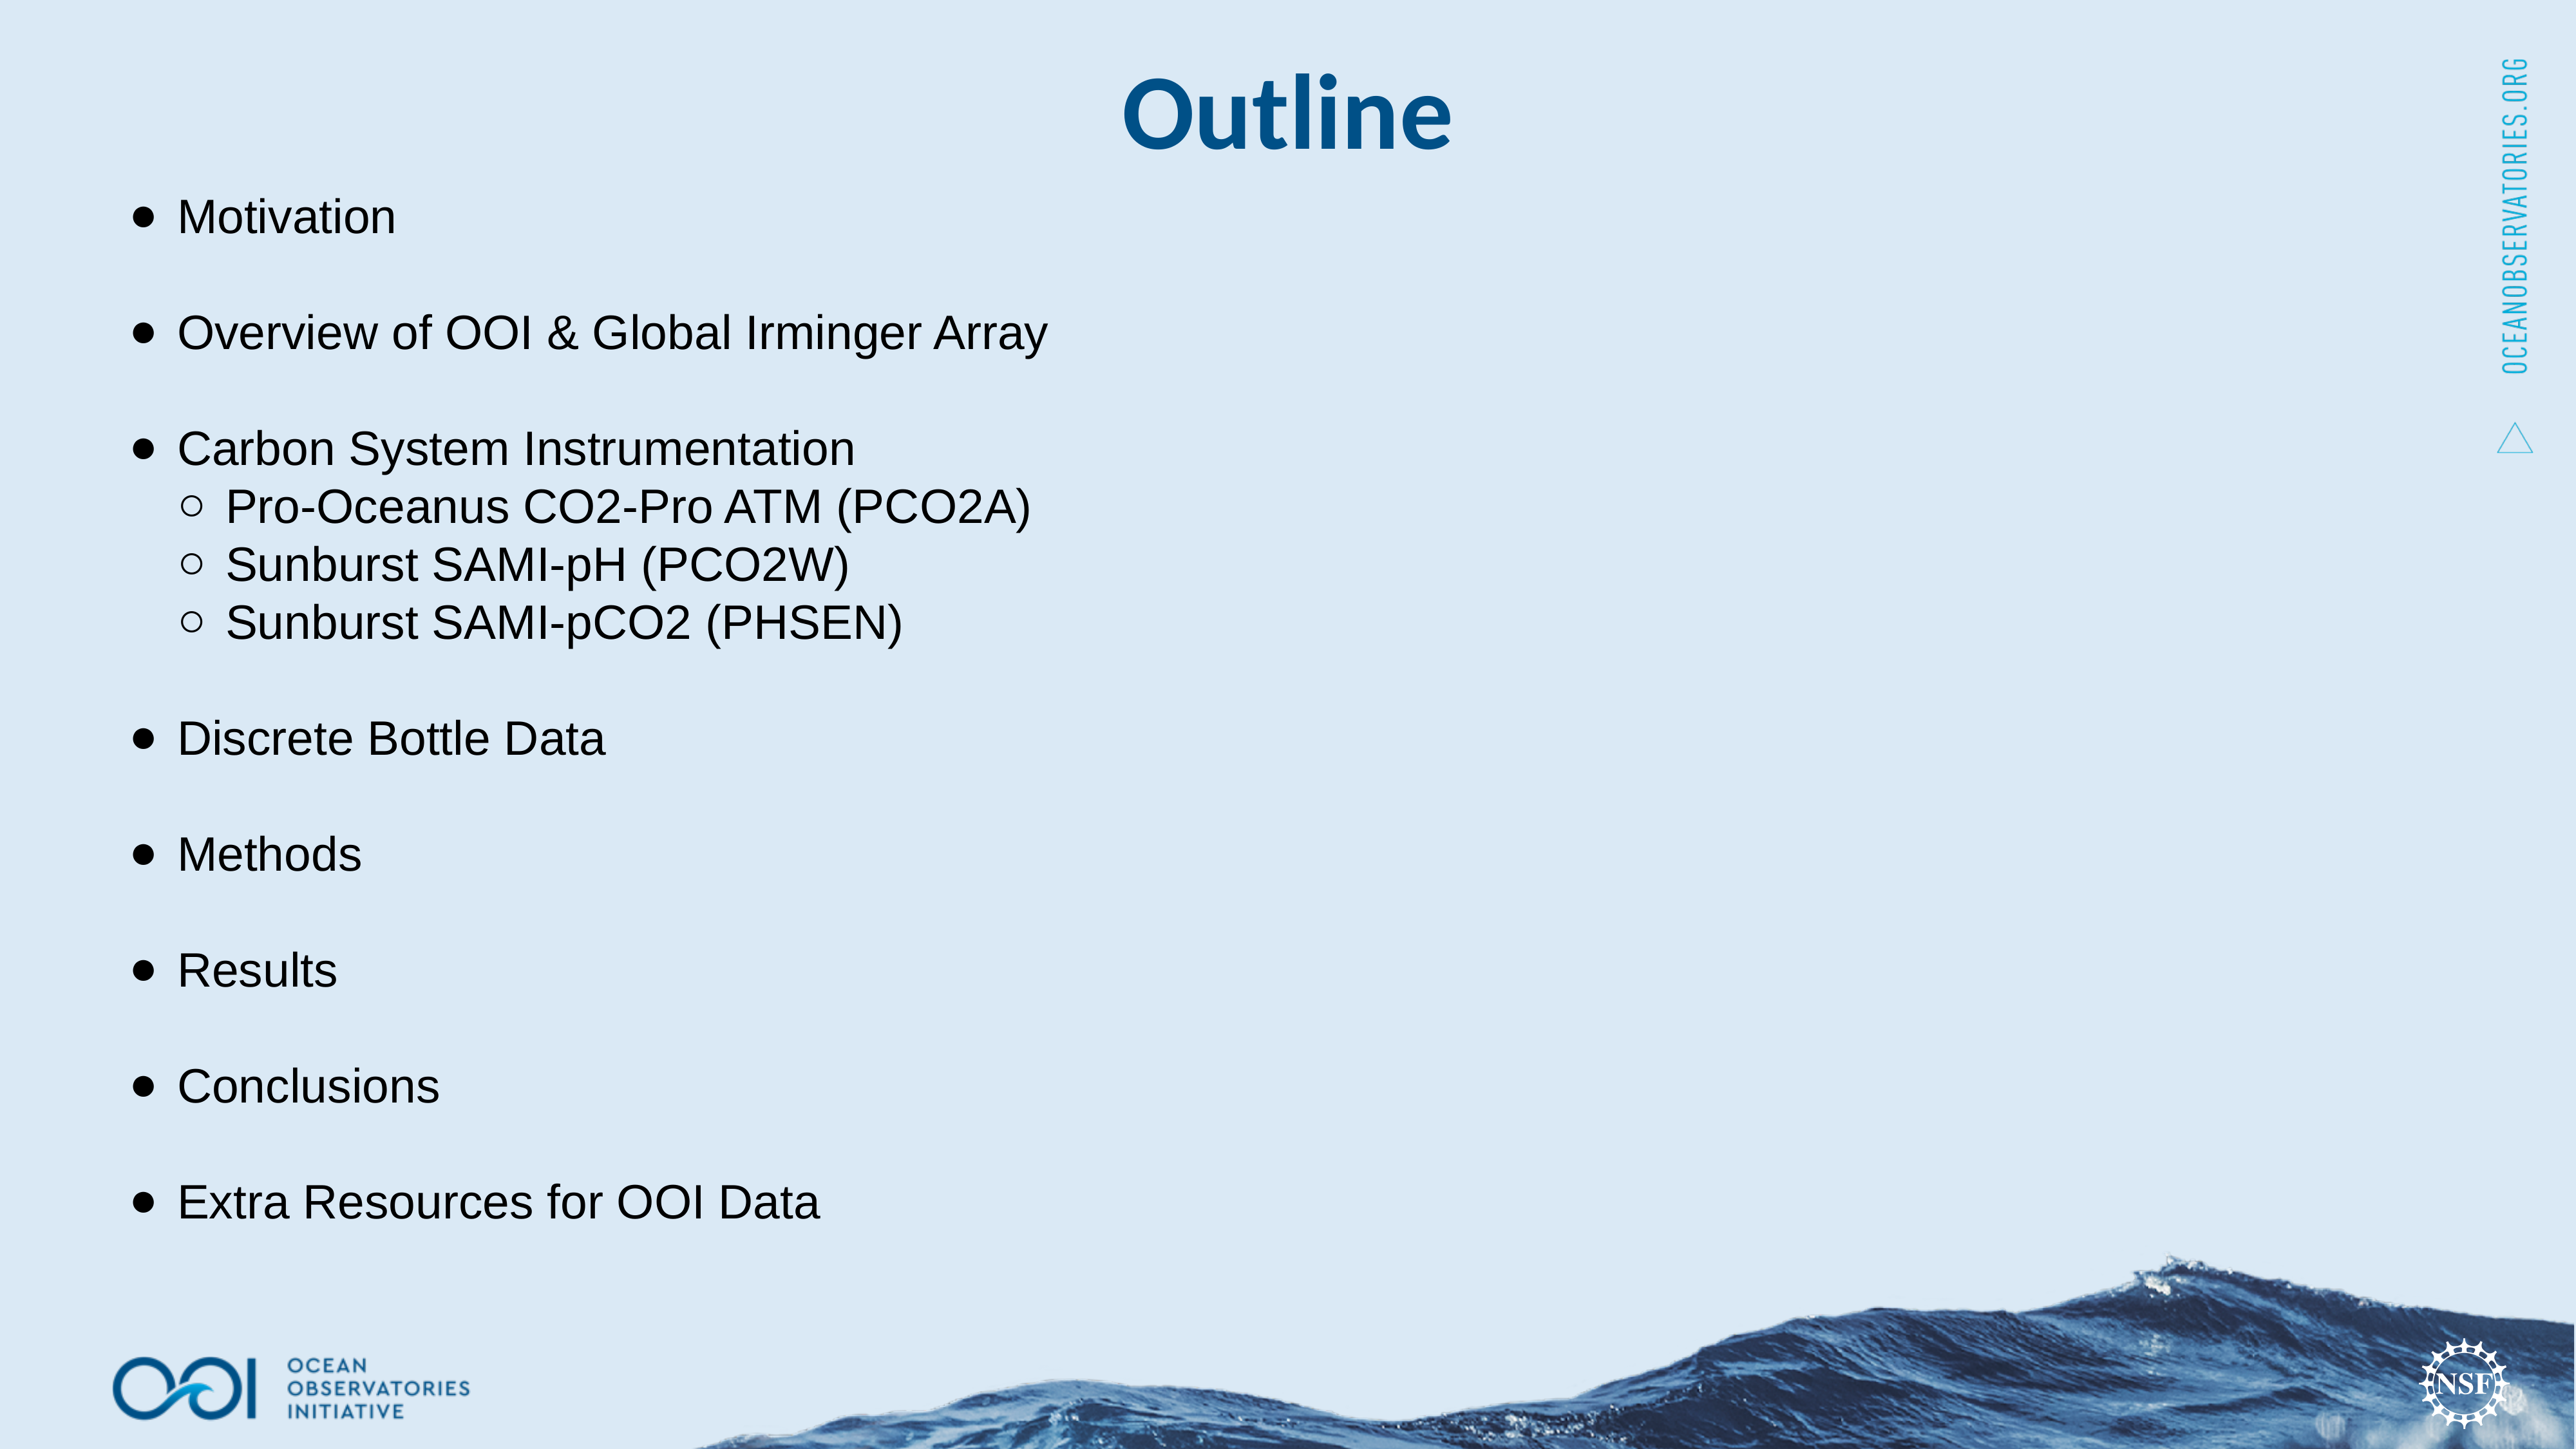

# Outline

Motivation

Overview of OOI & Global Irminger Array

Carbon System Instrumentation
Pro-Oceanus CO2-Pro ATM (PCO2A)
Sunburst SAMI-pH (PCO2W)
Sunburst SAMI-pCO2 (PHSEN)

Discrete Bottle Data

Methods

Results

Conclusions

Extra Resources for OOI Data